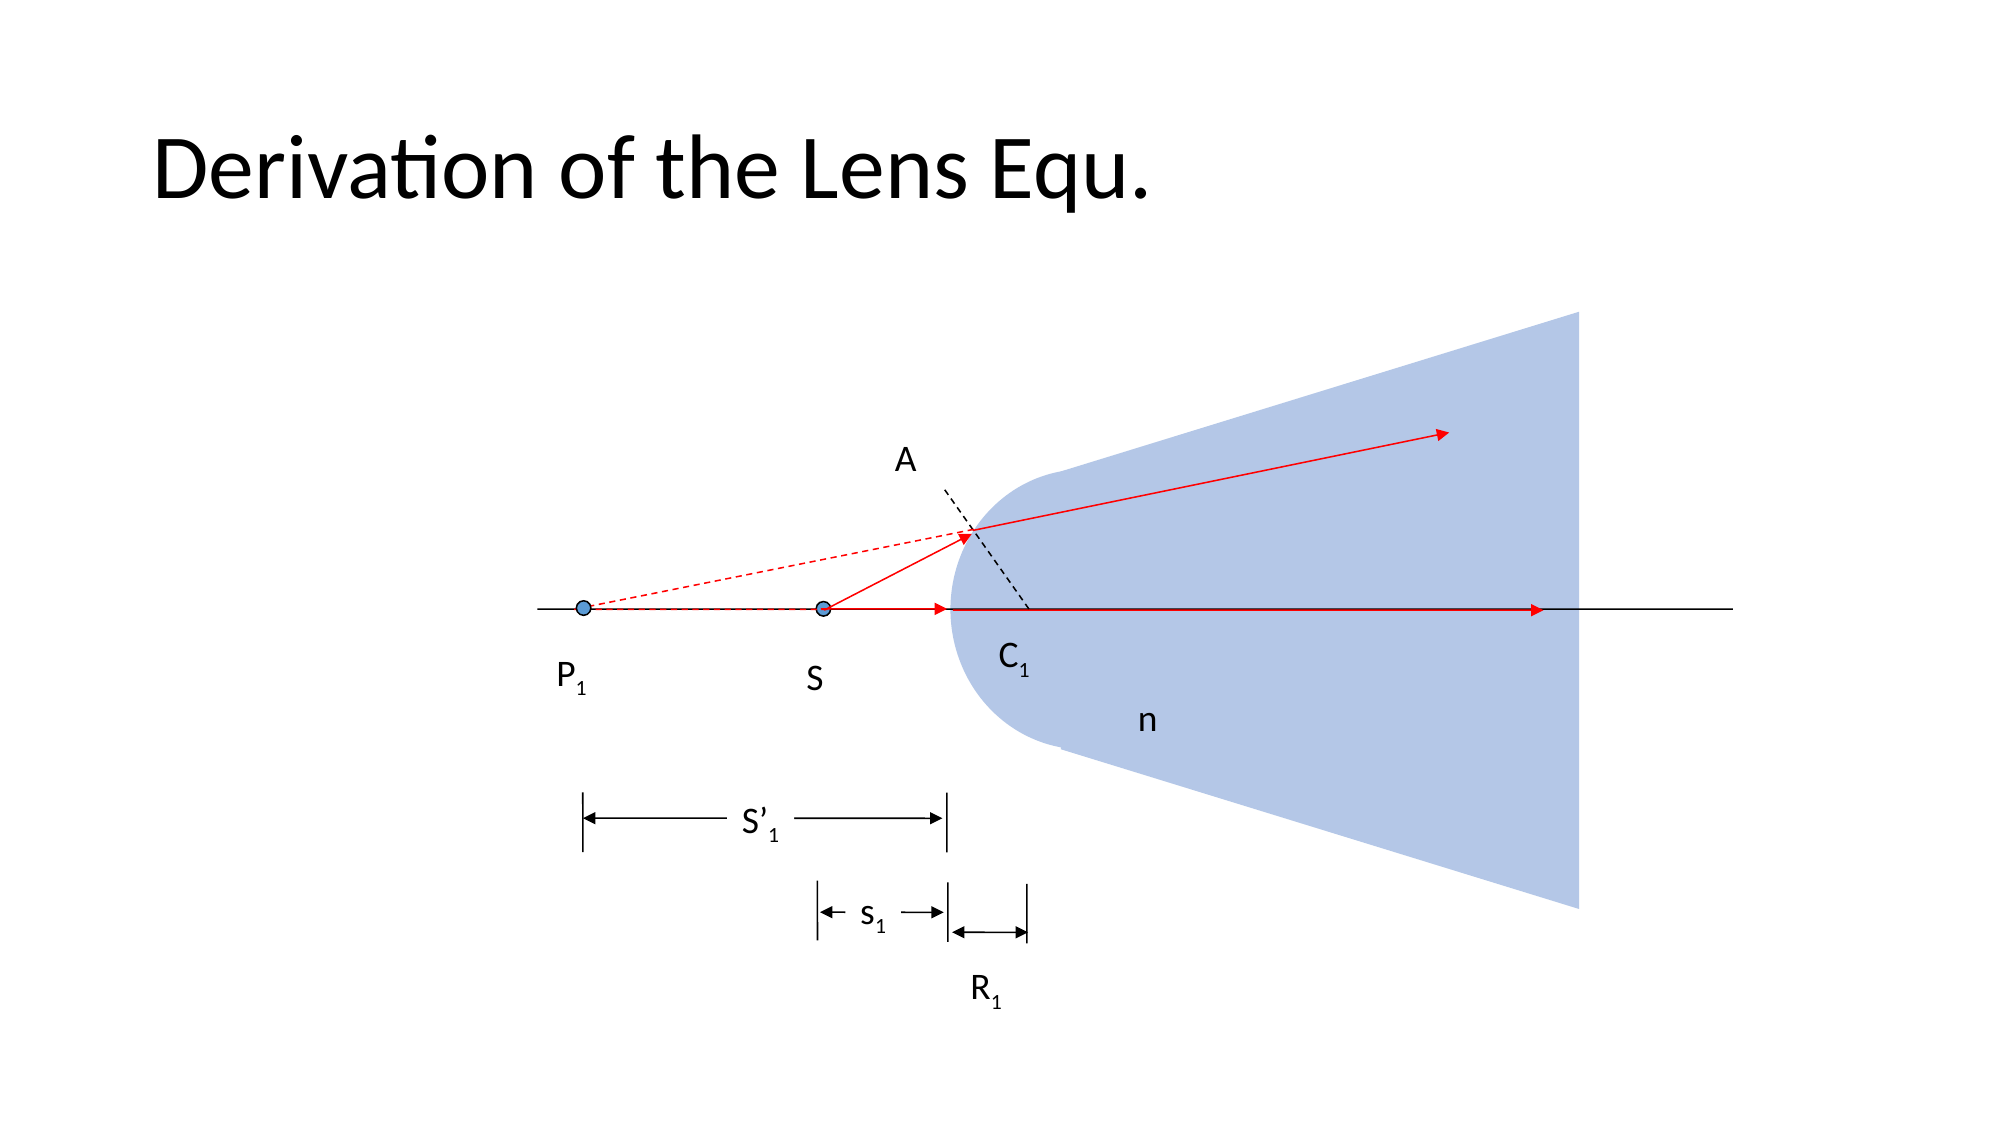

# Derivation of the Lens Equ.

A

C1
P1
S
n
S’1

s1

R1